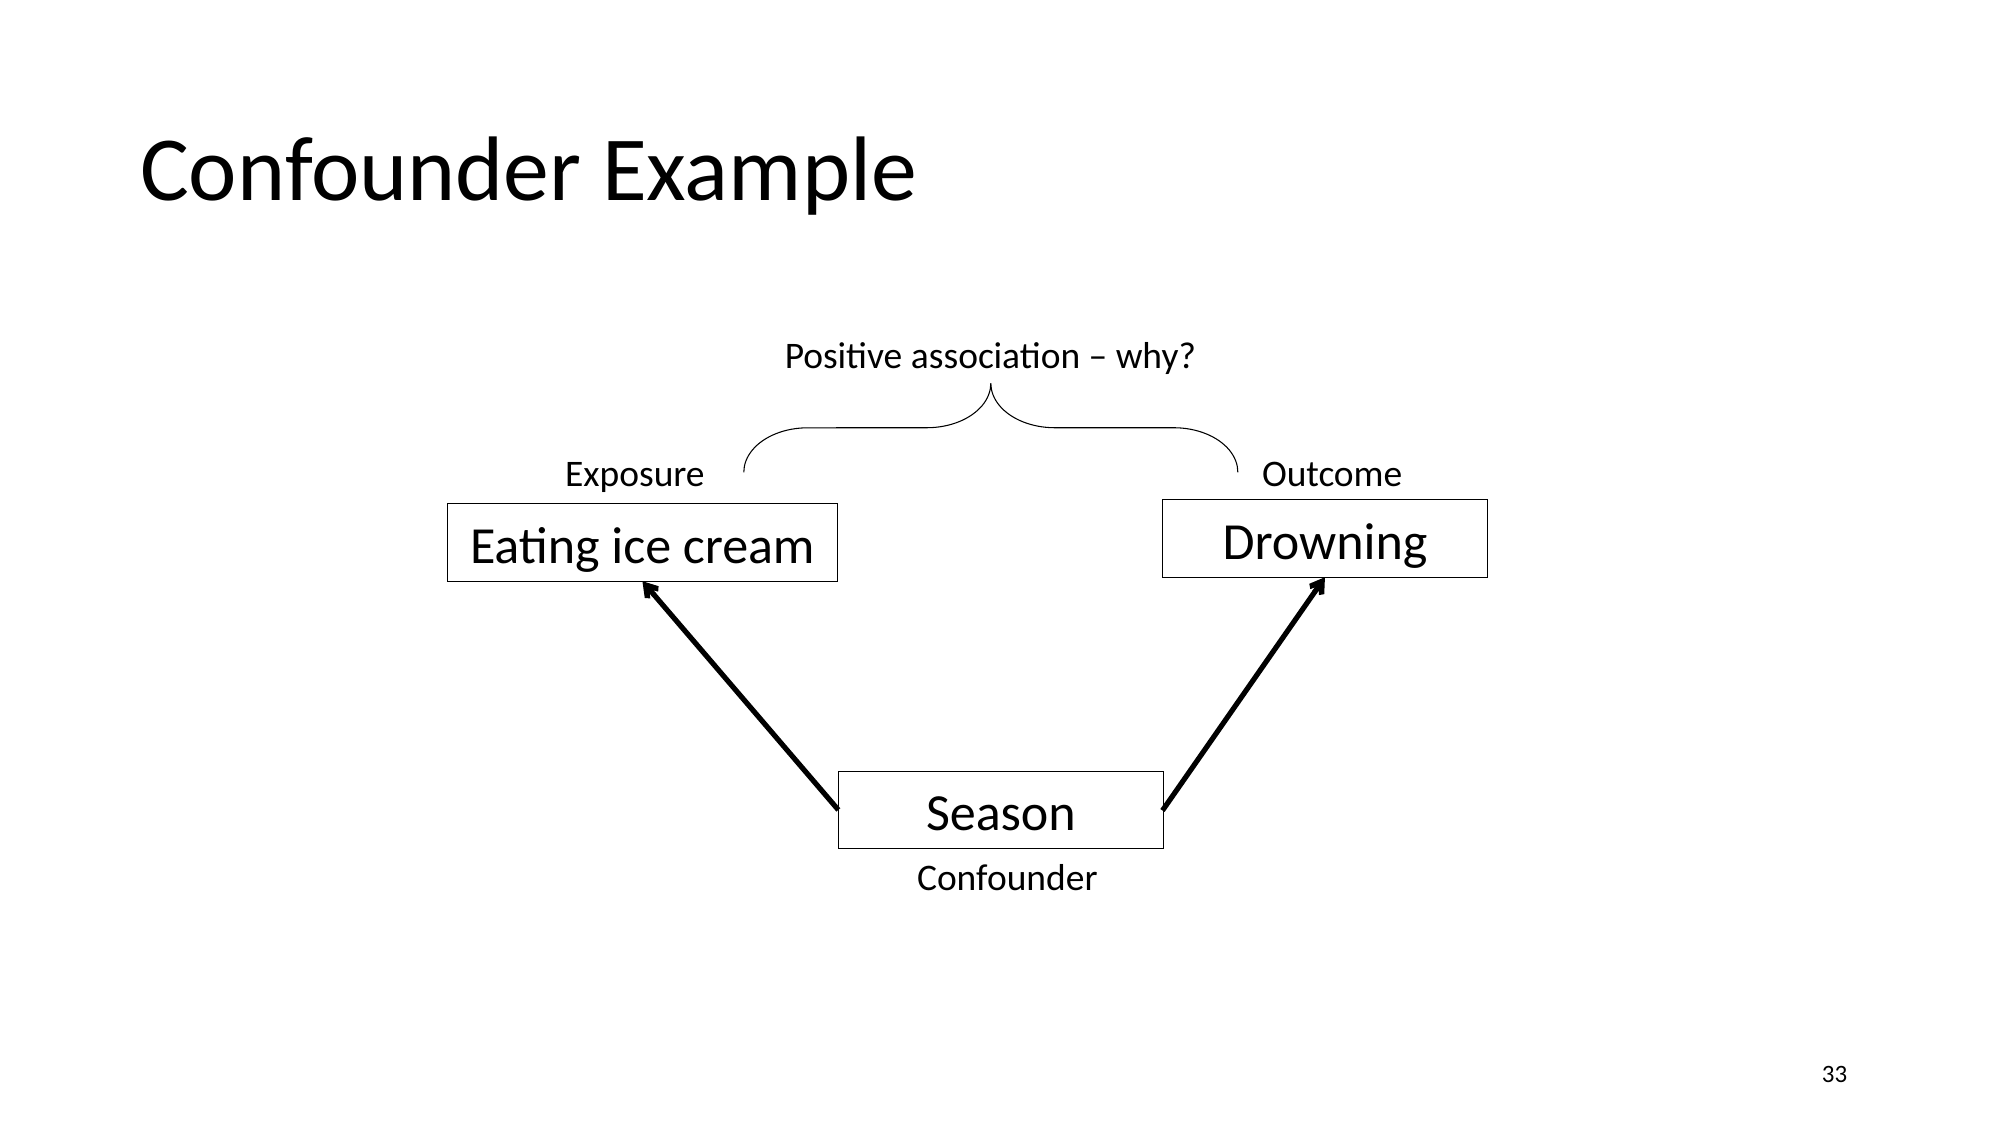

Confounder Example

Positive association – why?
Exposure
Outcome
Drowning
Eating ice cream
Season
Confounder
33